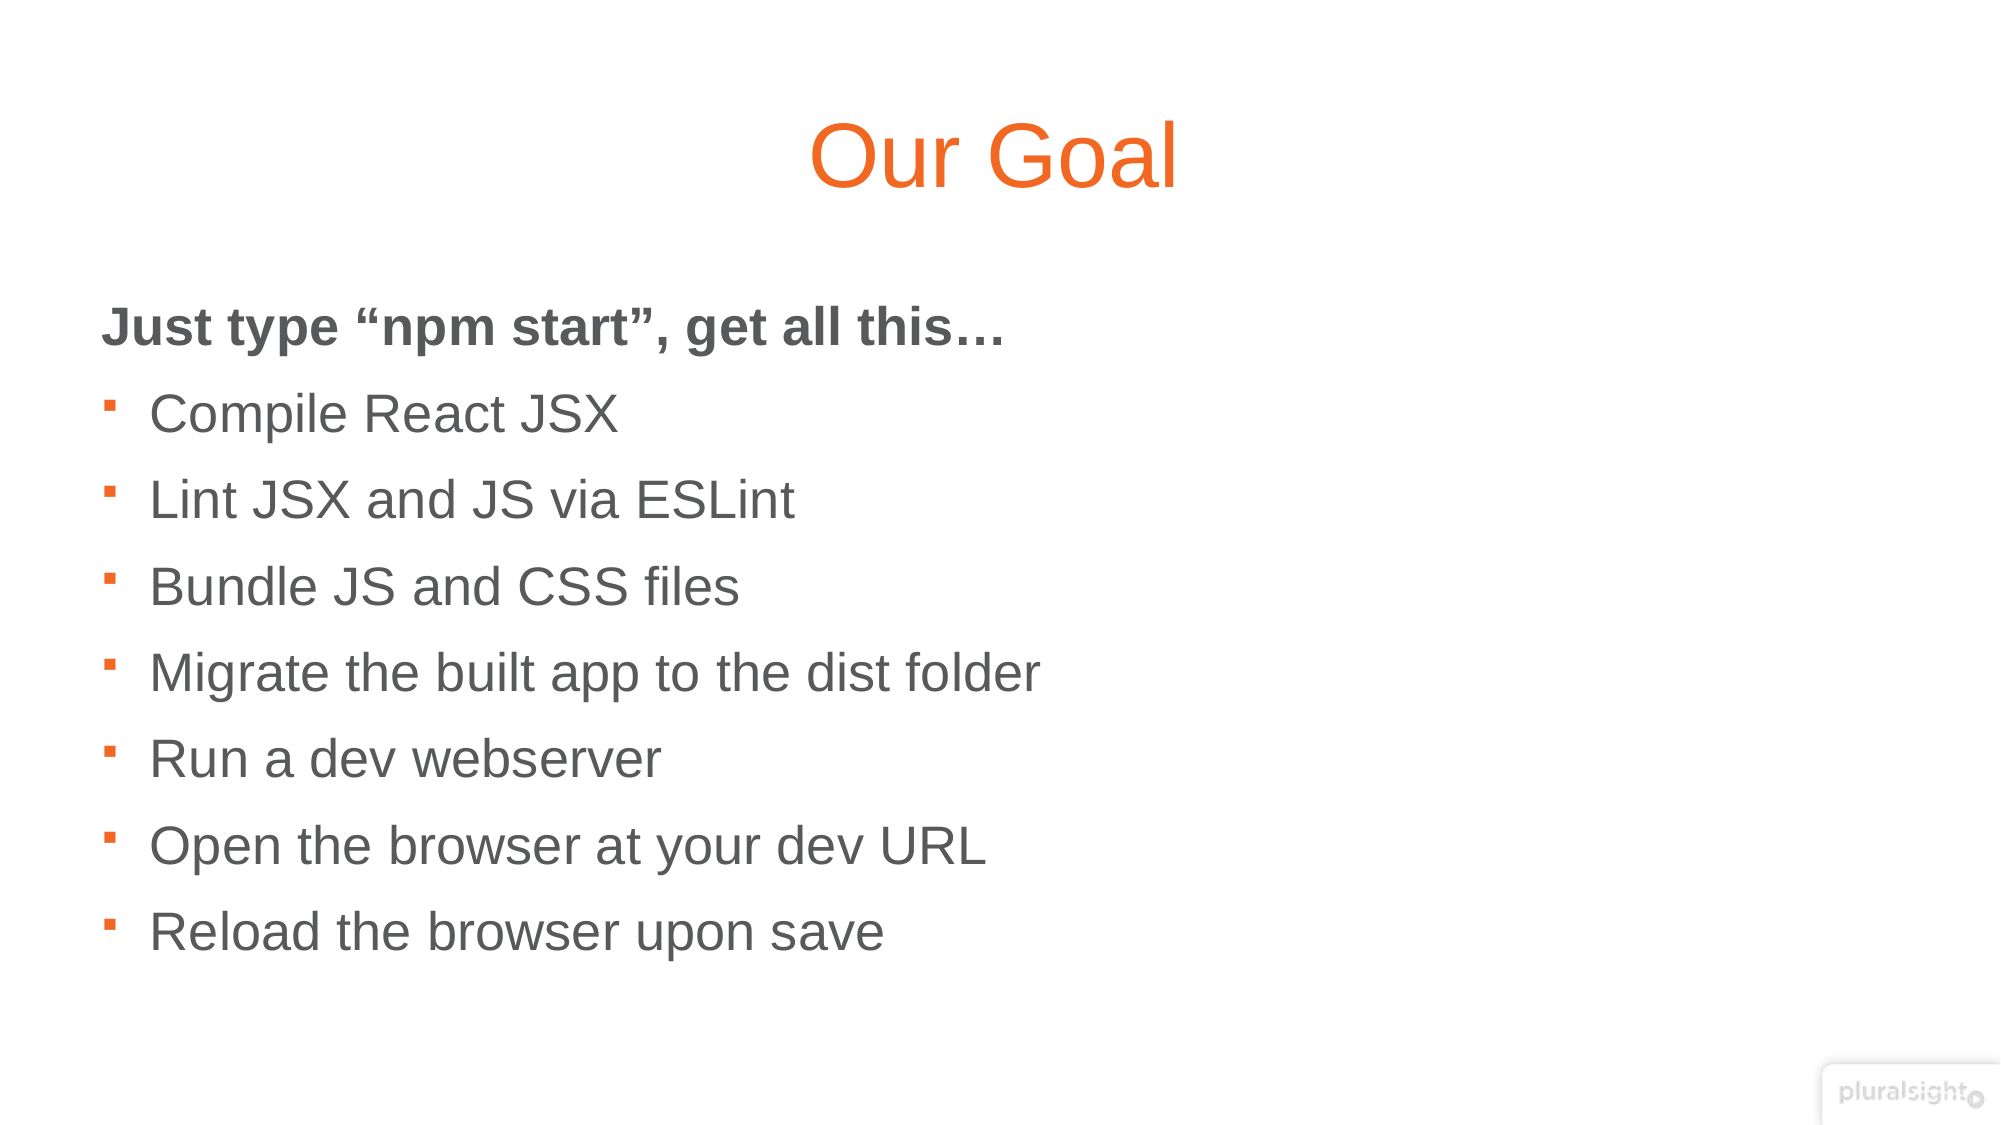

# Our Goal
Just type “npm start”, get all this…
Compile React JSX
Lint JSX and JS via ESLint
Bundle JS and CSS files
Migrate the built app to the dist folder
Run a dev webserver
Open the browser at your dev URL
Reload the browser upon save